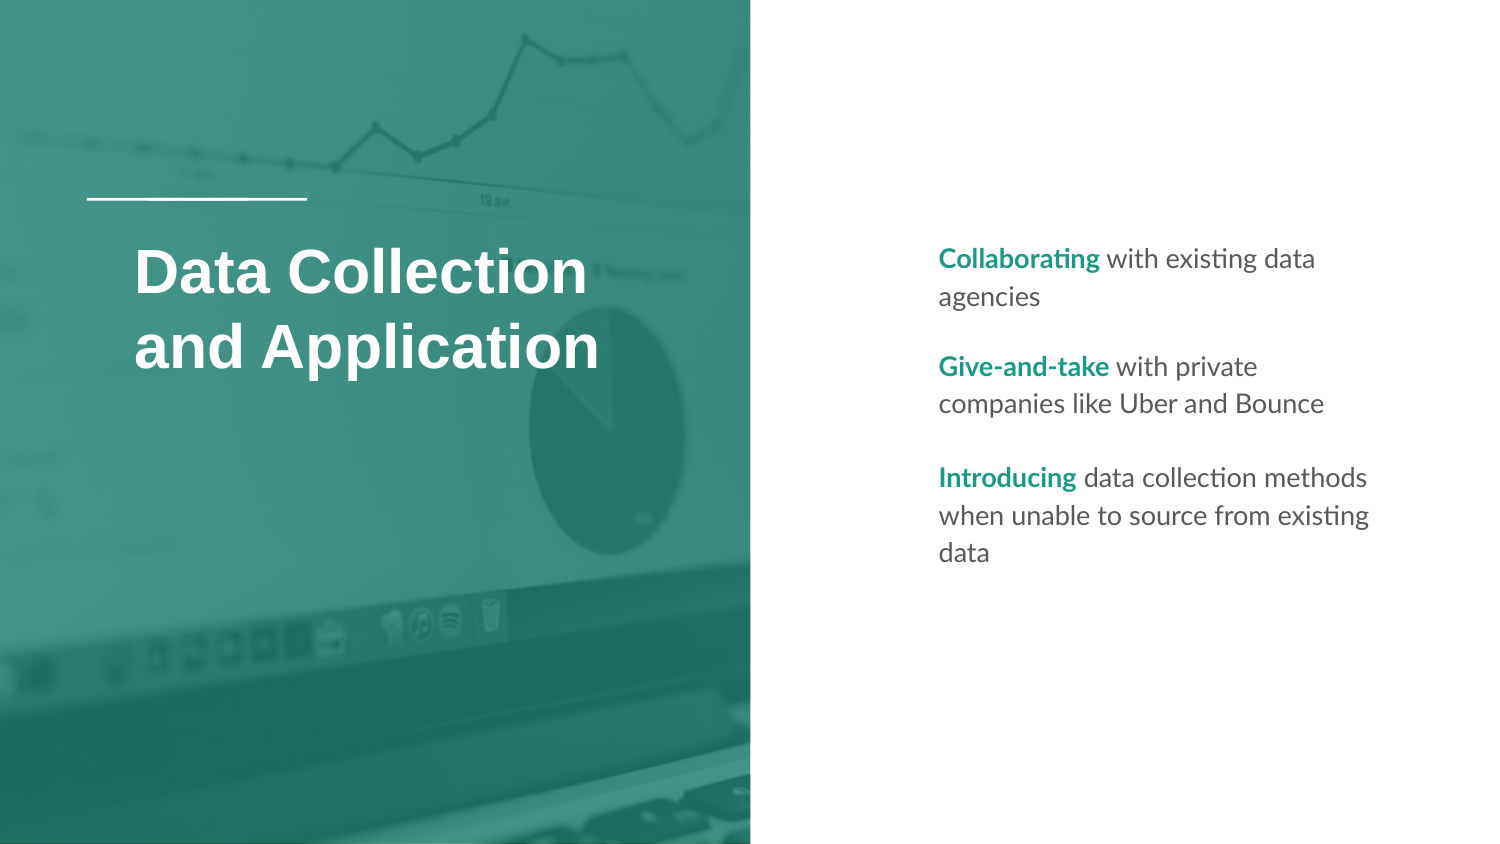

# Data Collection and Application
Collaborating with existing data agencies
Give-and-take with private companies like Uber and Bounce
Introducing data collection methods when unable to source from existing data